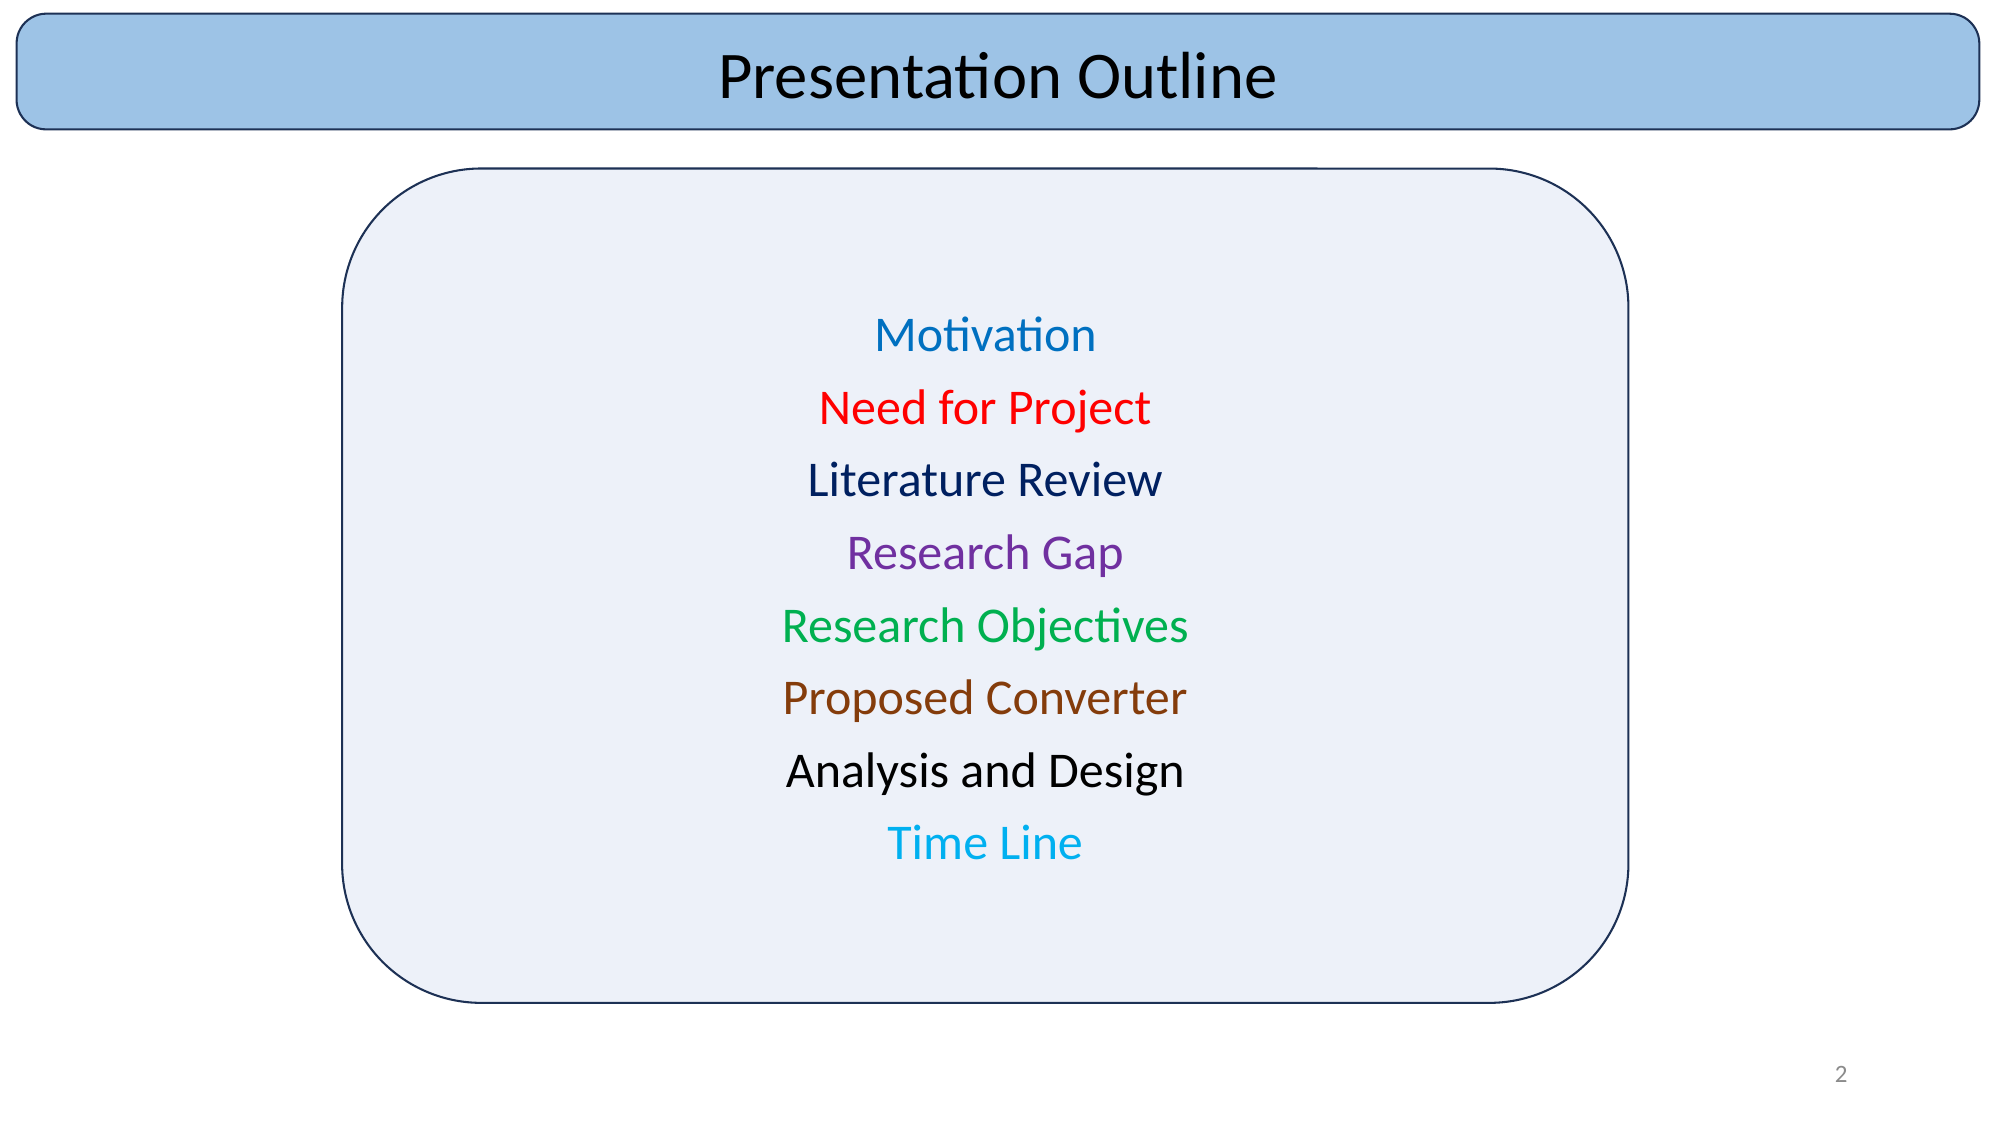

Presentation Outline
Motivation
Need for Project
Literature Review
Research Gap
Research Objectives
Proposed Converter
Analysis and Design
Time Line
2